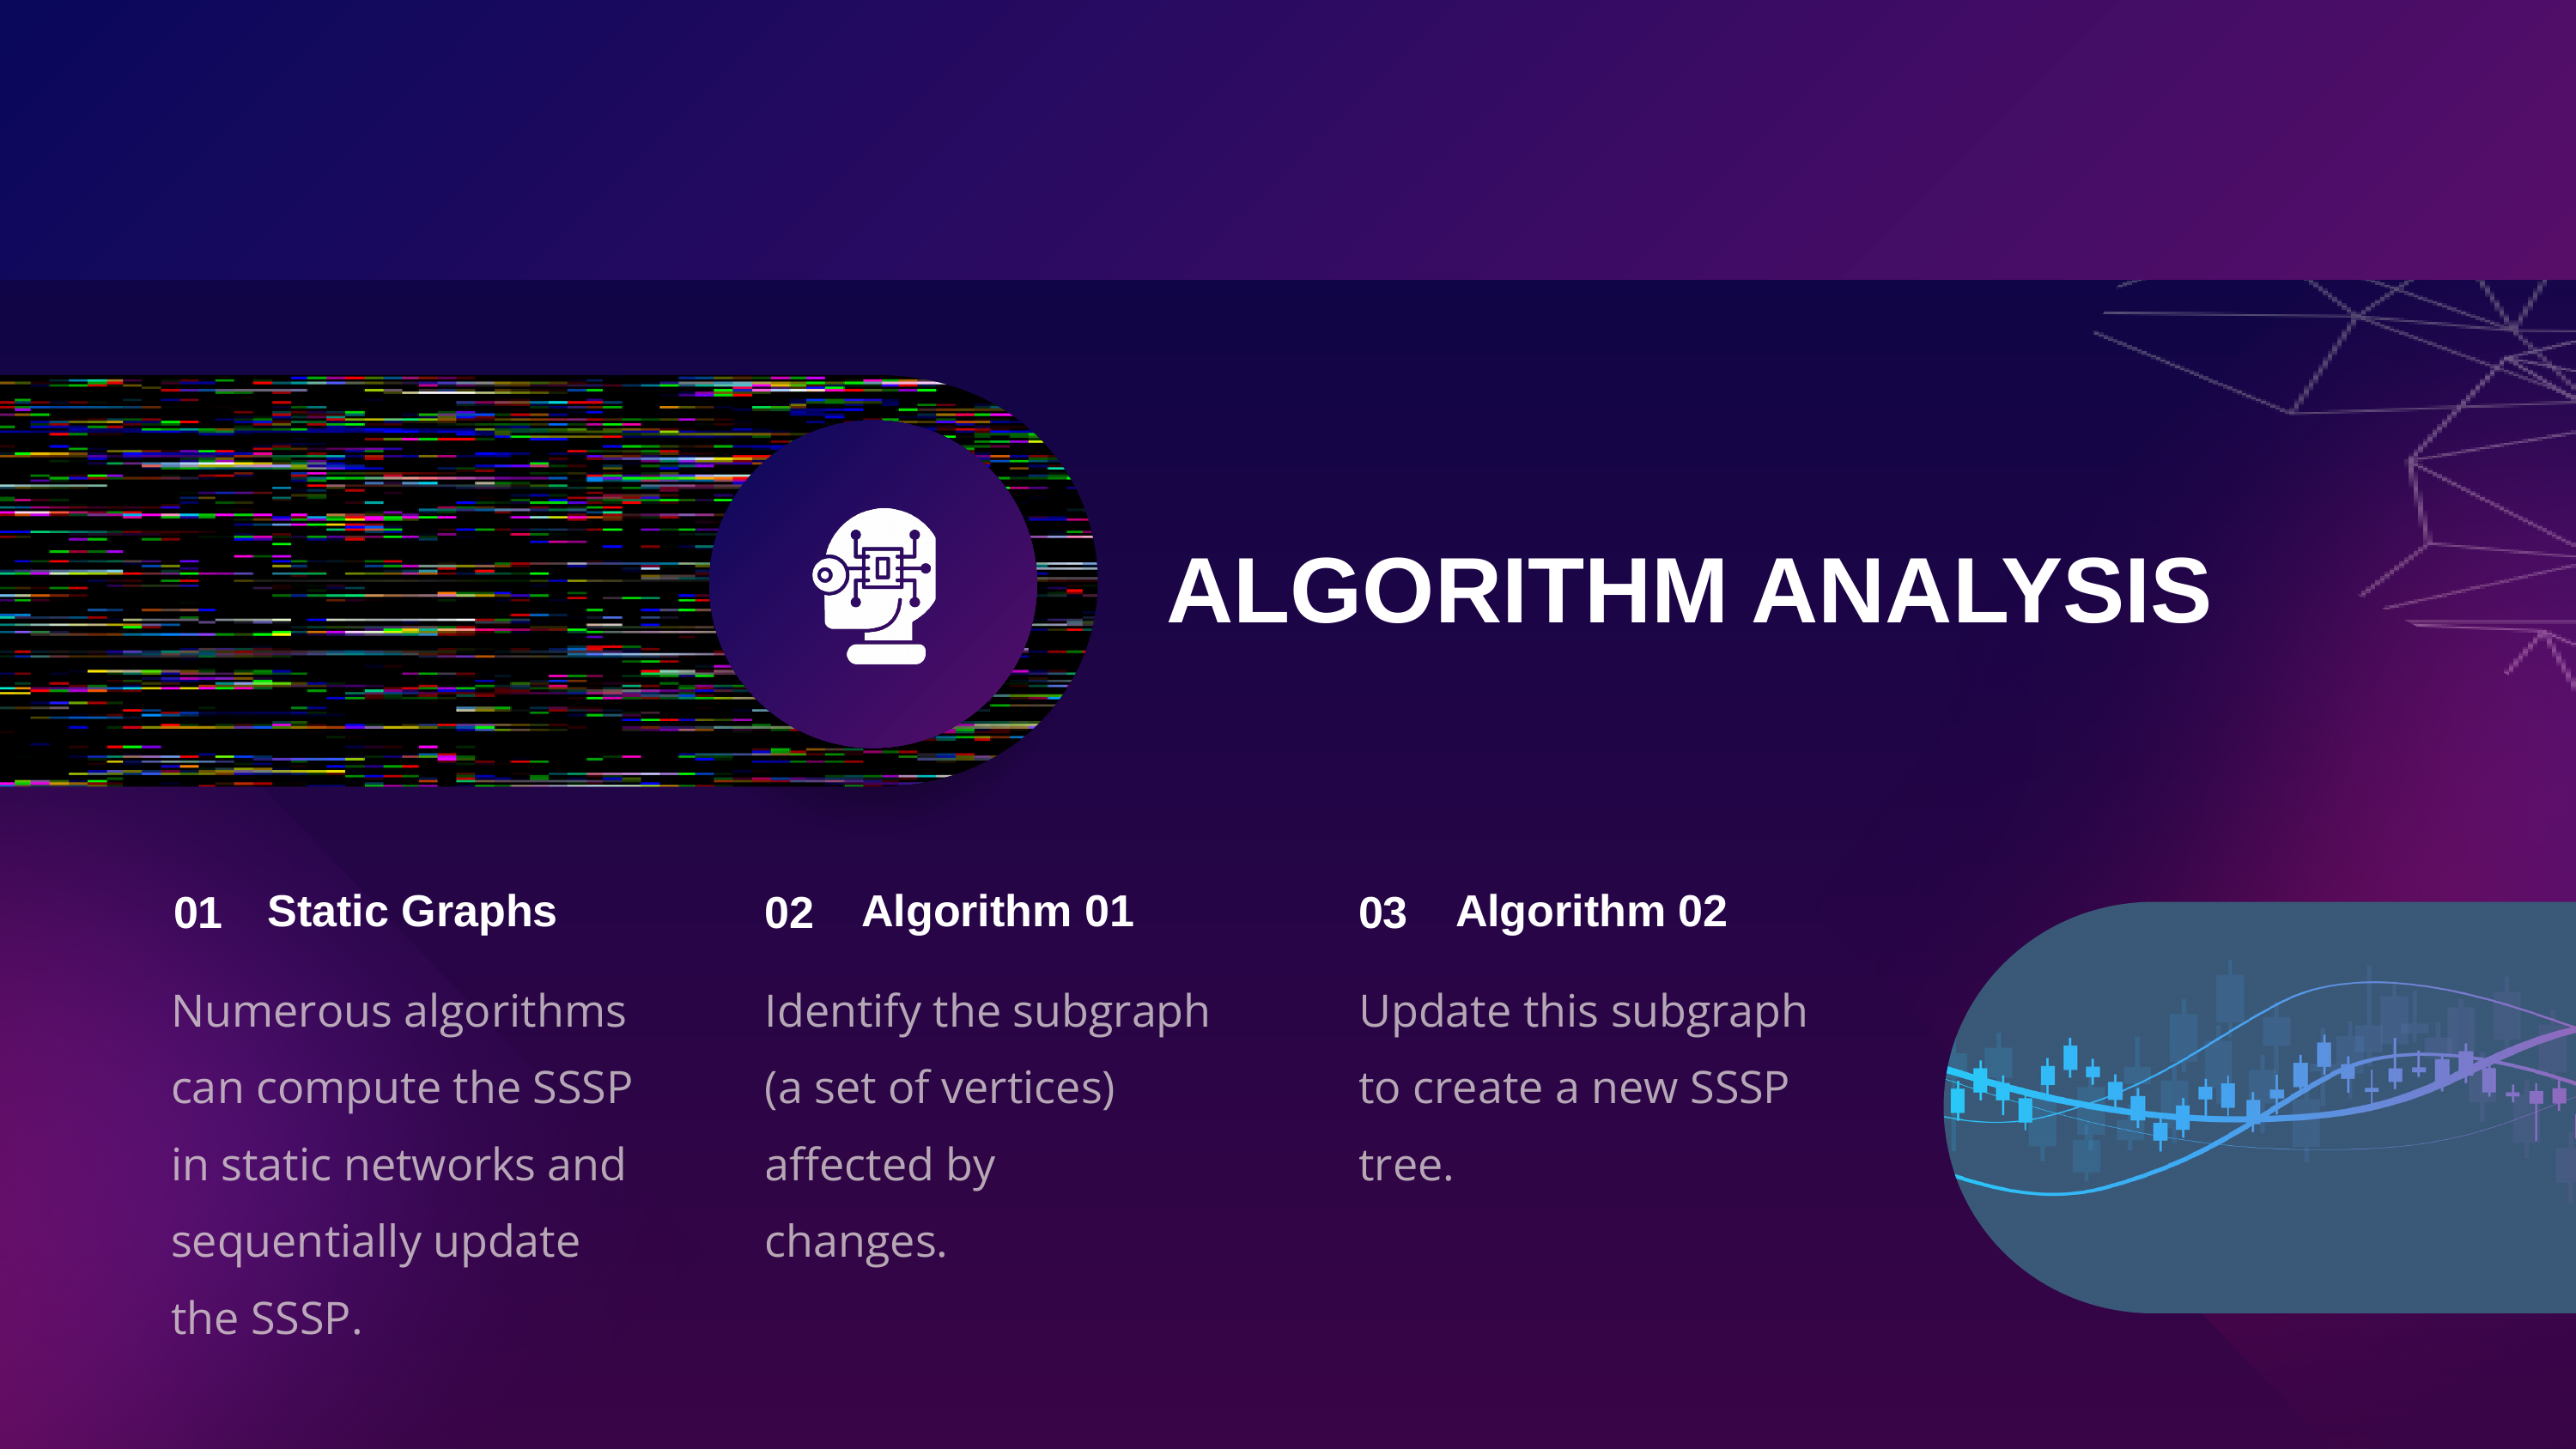

ALGORITHM ANALYSIS

Static Graphs
Algorithm 01
Algorithm 02
01
02
03
Numerous algorithms can compute the SSSP in static networks and sequentially update the SSSP.
Identify the subgraph (a set of vertices) affected by
changes.
Update this subgraph to create a new SSSP tree.